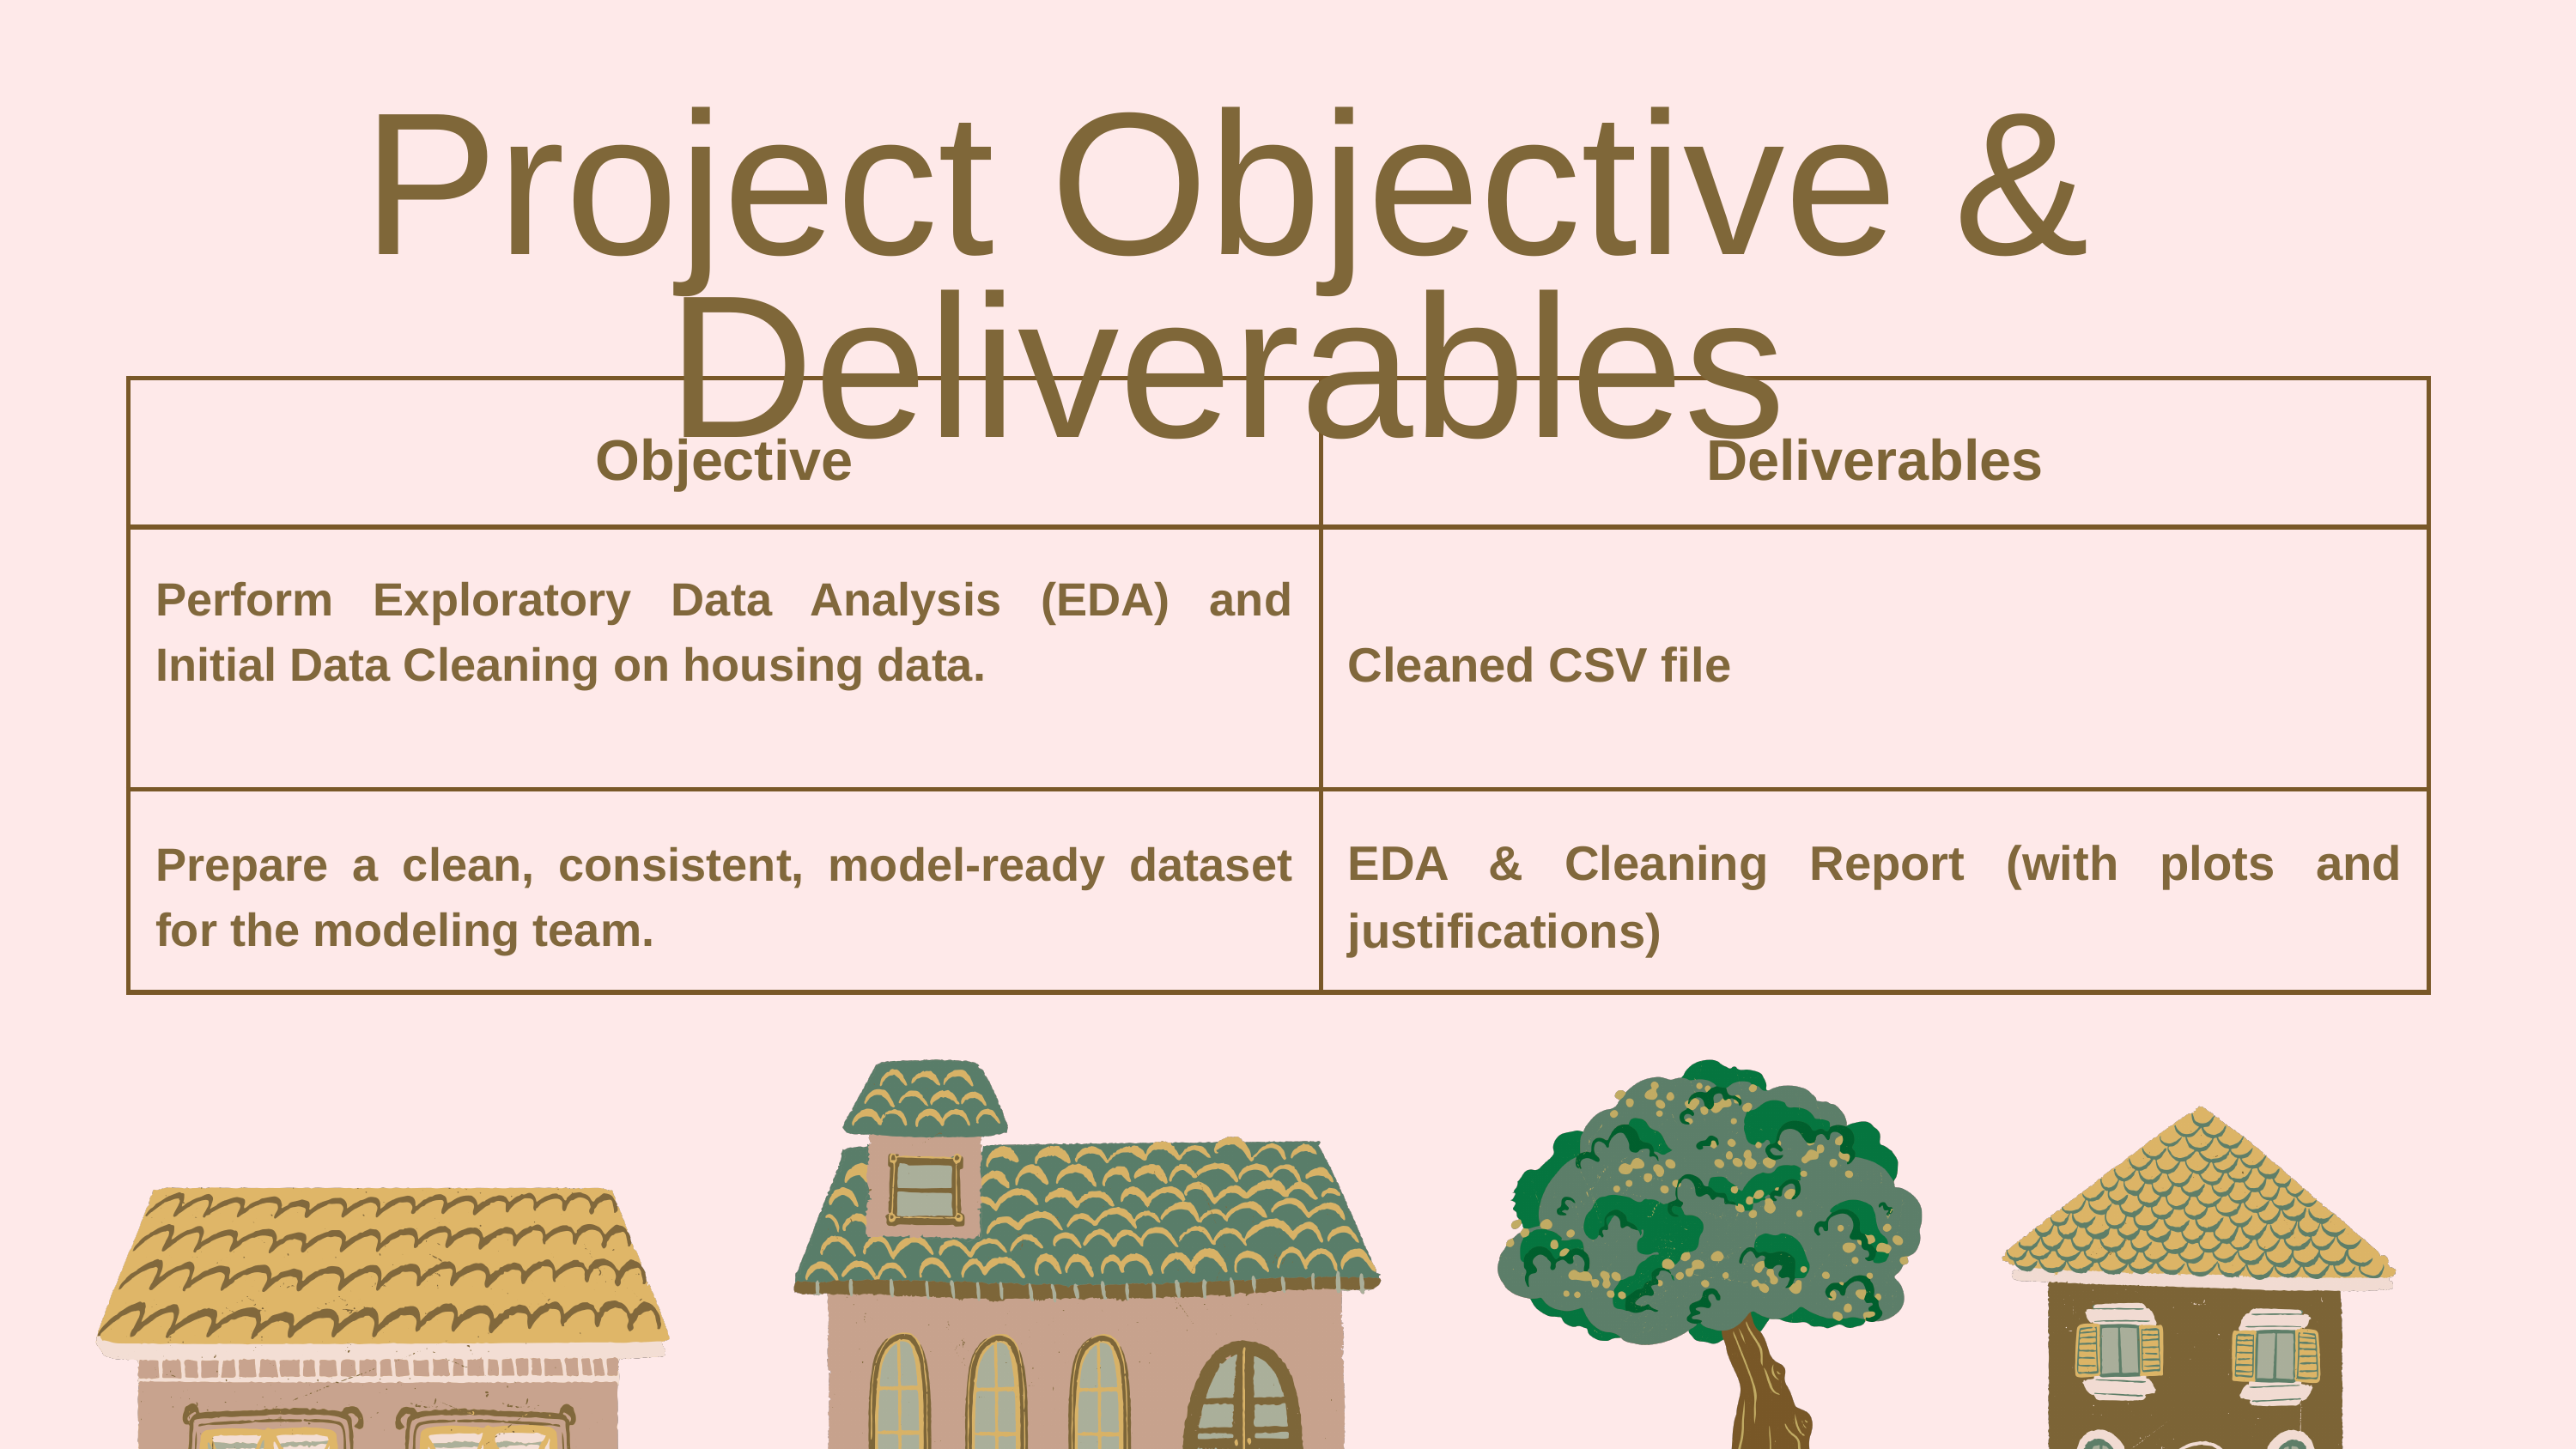

Project Objective & Deliverables
| Objective | Deliverables |
| --- | --- |
| Perform Exploratory Data Analysis (EDA) and Initial Data Cleaning on housing data. | Cleaned CSV file |
| Prepare a clean, consistent, model-ready dataset for the modeling team. | EDA & Cleaning Report (with plots and justifications) |